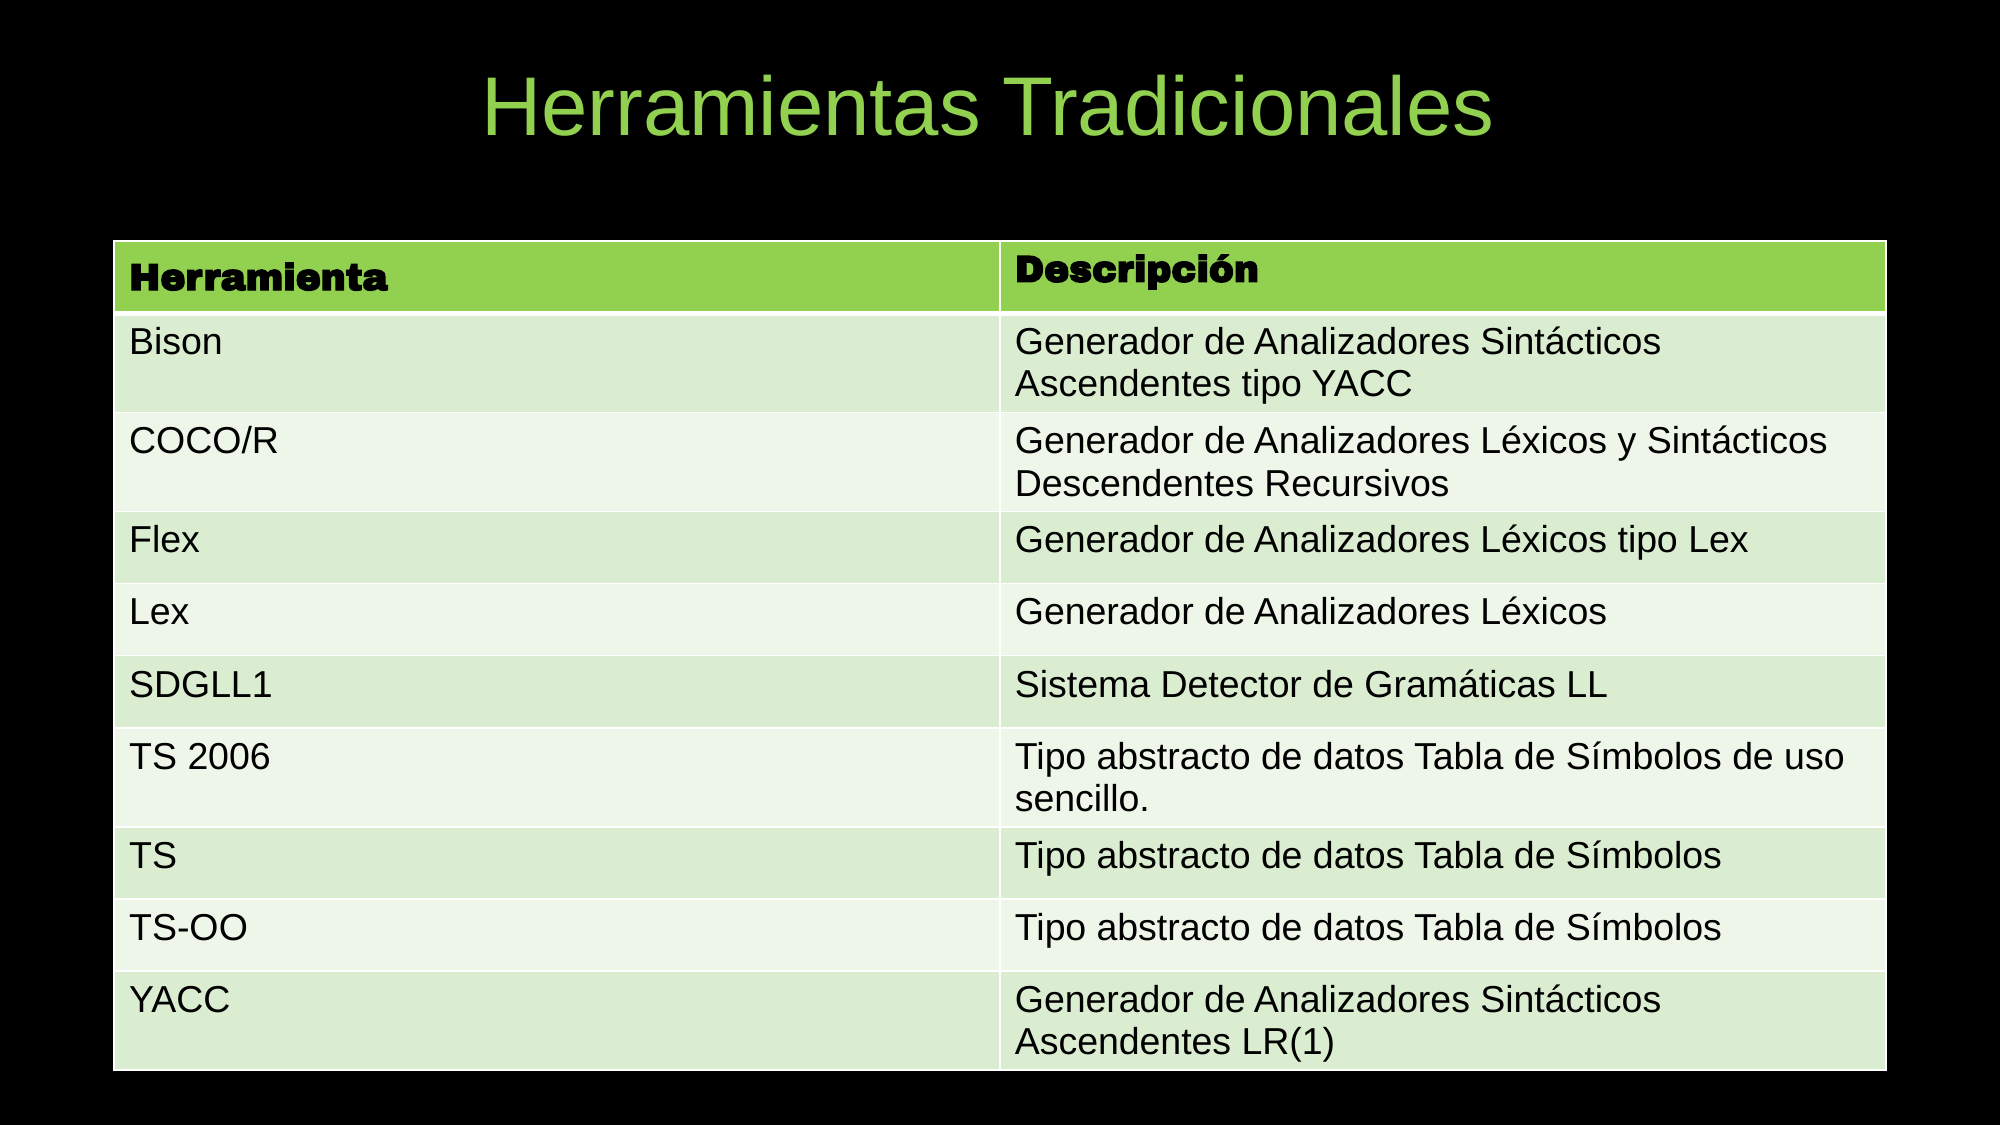

# Herramientas Tradicionales
| Herramienta | Descripción |
| --- | --- |
| Bison | Generador de Analizadores Sintácticos Ascendentes tipo YACC |
| COCO/R | Generador de Analizadores Léxicos y Sintácticos Descendentes Recursivos |
| Flex | Generador de Analizadores Léxicos tipo Lex |
| Lex | Generador de Analizadores Léxicos |
| SDGLL1 | Sistema Detector de Gramáticas LL |
| TS 2006 | Tipo abstracto de datos Tabla de Símbolos de uso sencillo. |
| TS | Tipo abstracto de datos Tabla de Símbolos |
| TS-OO | Tipo abstracto de datos Tabla de Símbolos |
| YACC | Generador de Analizadores Sintácticos Ascendentes LR(1) |